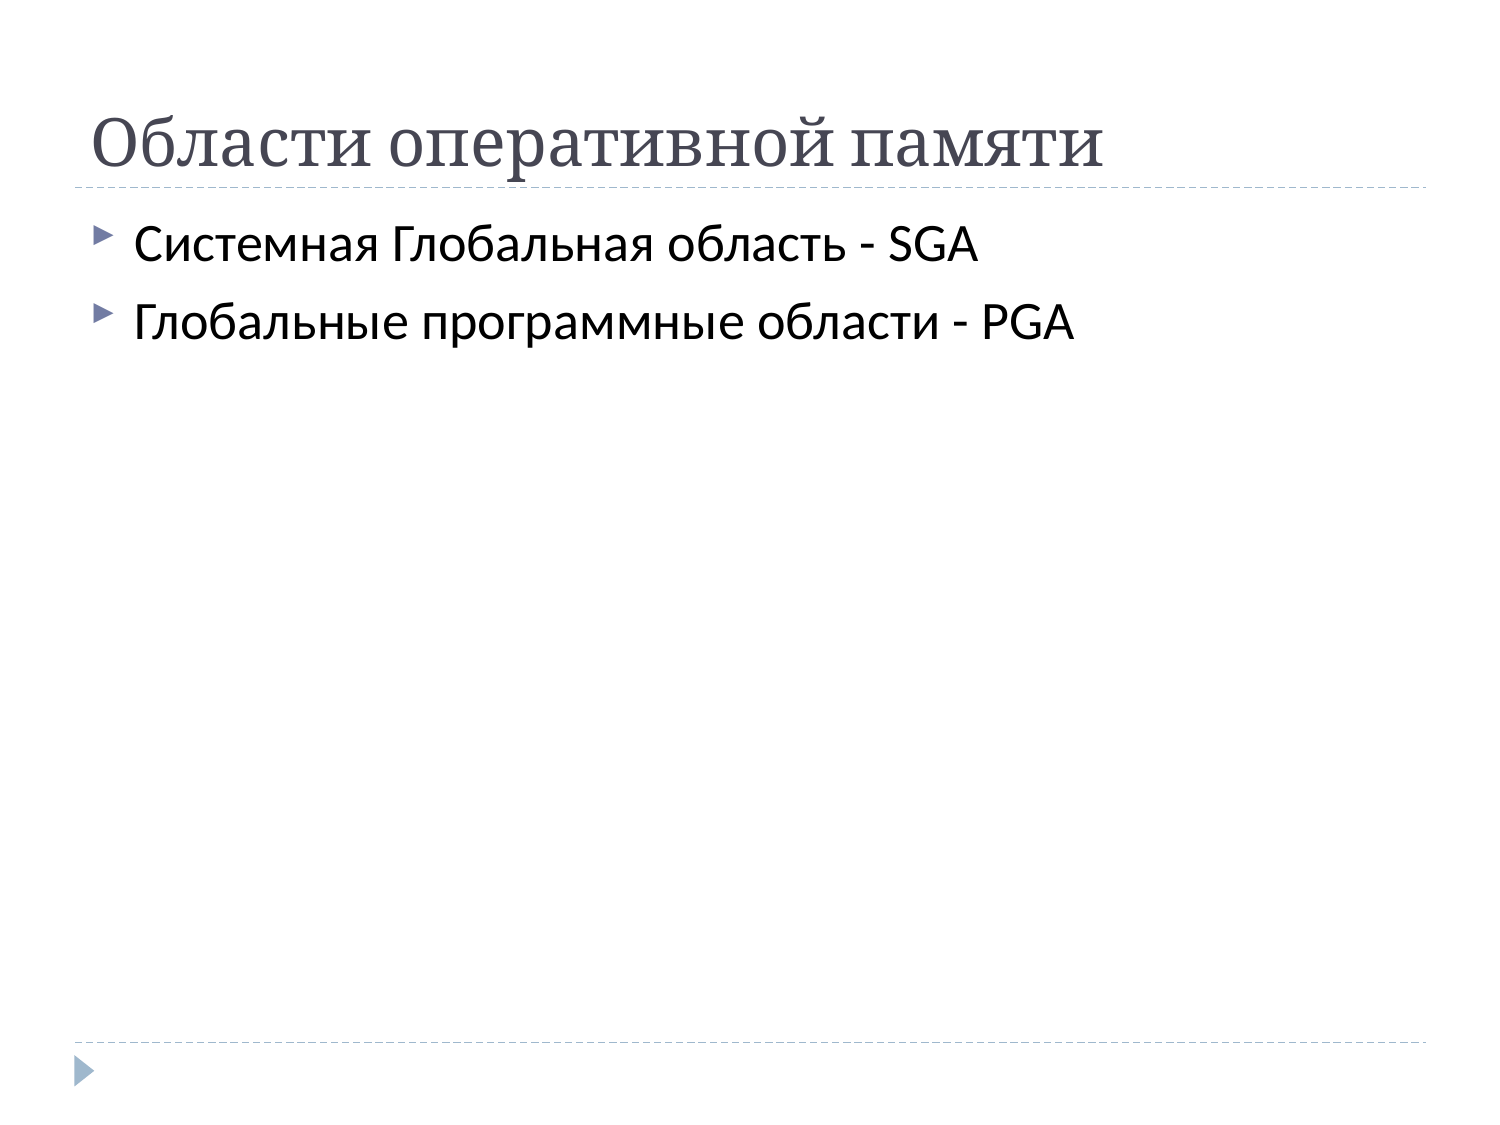

# Области оперативной памяти
Системная Глобальная область - SGA
Глобальные программные области - PGA